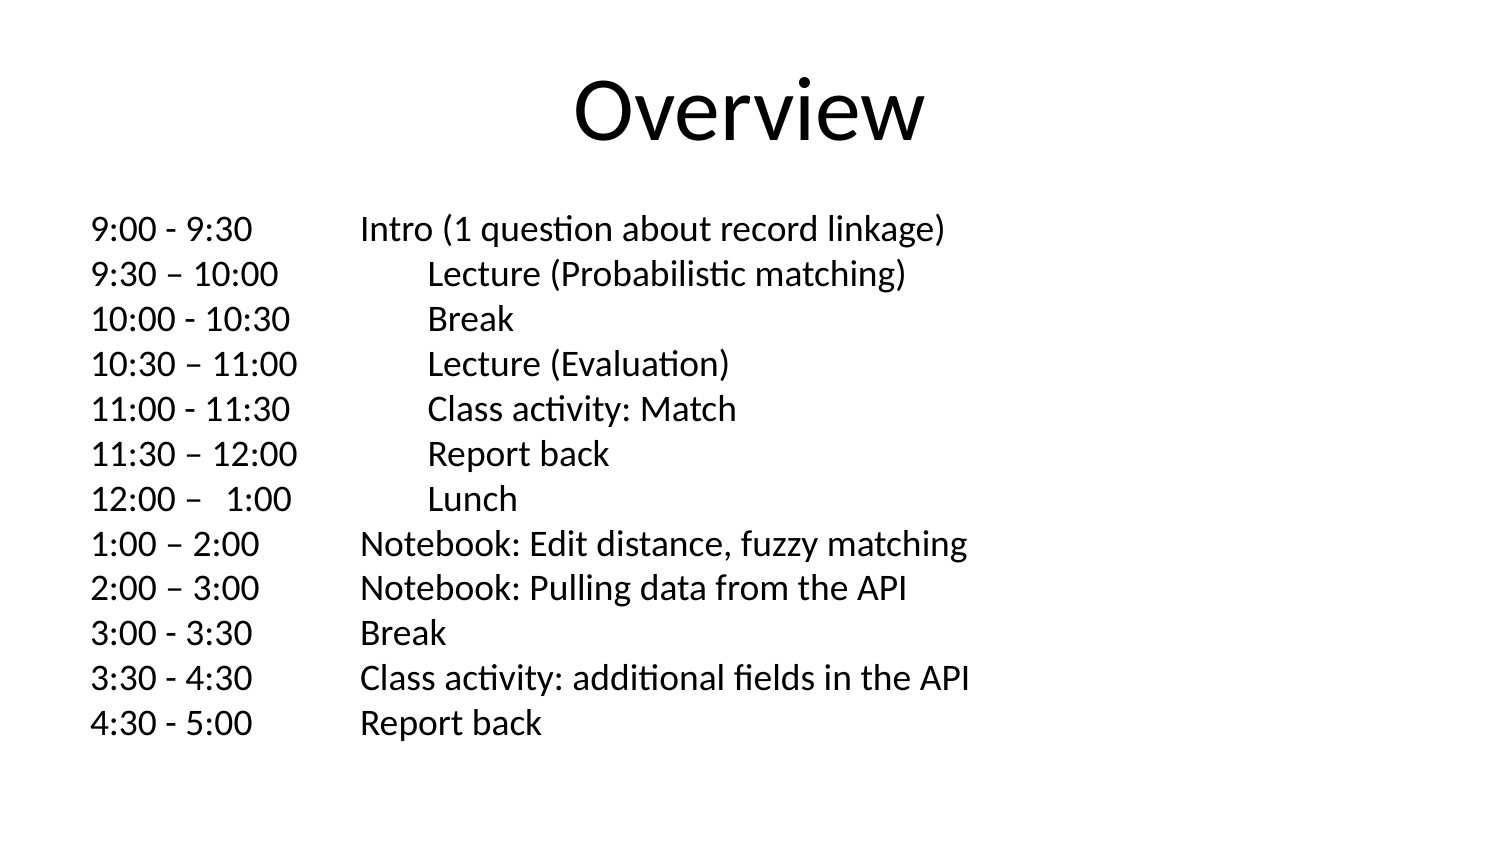

# Overview
9:00 - 9:30 		Intro (1 question about record linkage)
9:30 – 10:00  		Lecture (Probabilistic matching)
10:00 - 10:30 		Break
10:30 – 11:00 		Lecture (Evaluation)
11:00 - 11:30  		Class activity: Match
11:30 – 12:00 		Report back
12:00 – 	1:00  		Lunch
1:00 – 2:00  		Notebook: Edit distance, fuzzy matching
2:00 – 3:00	  	Notebook: Pulling data from the API
3:00 - 3:30  		Break
3:30 - 4:30  		Class activity: additional fields in the API
4:30 - 5:00  		Report back